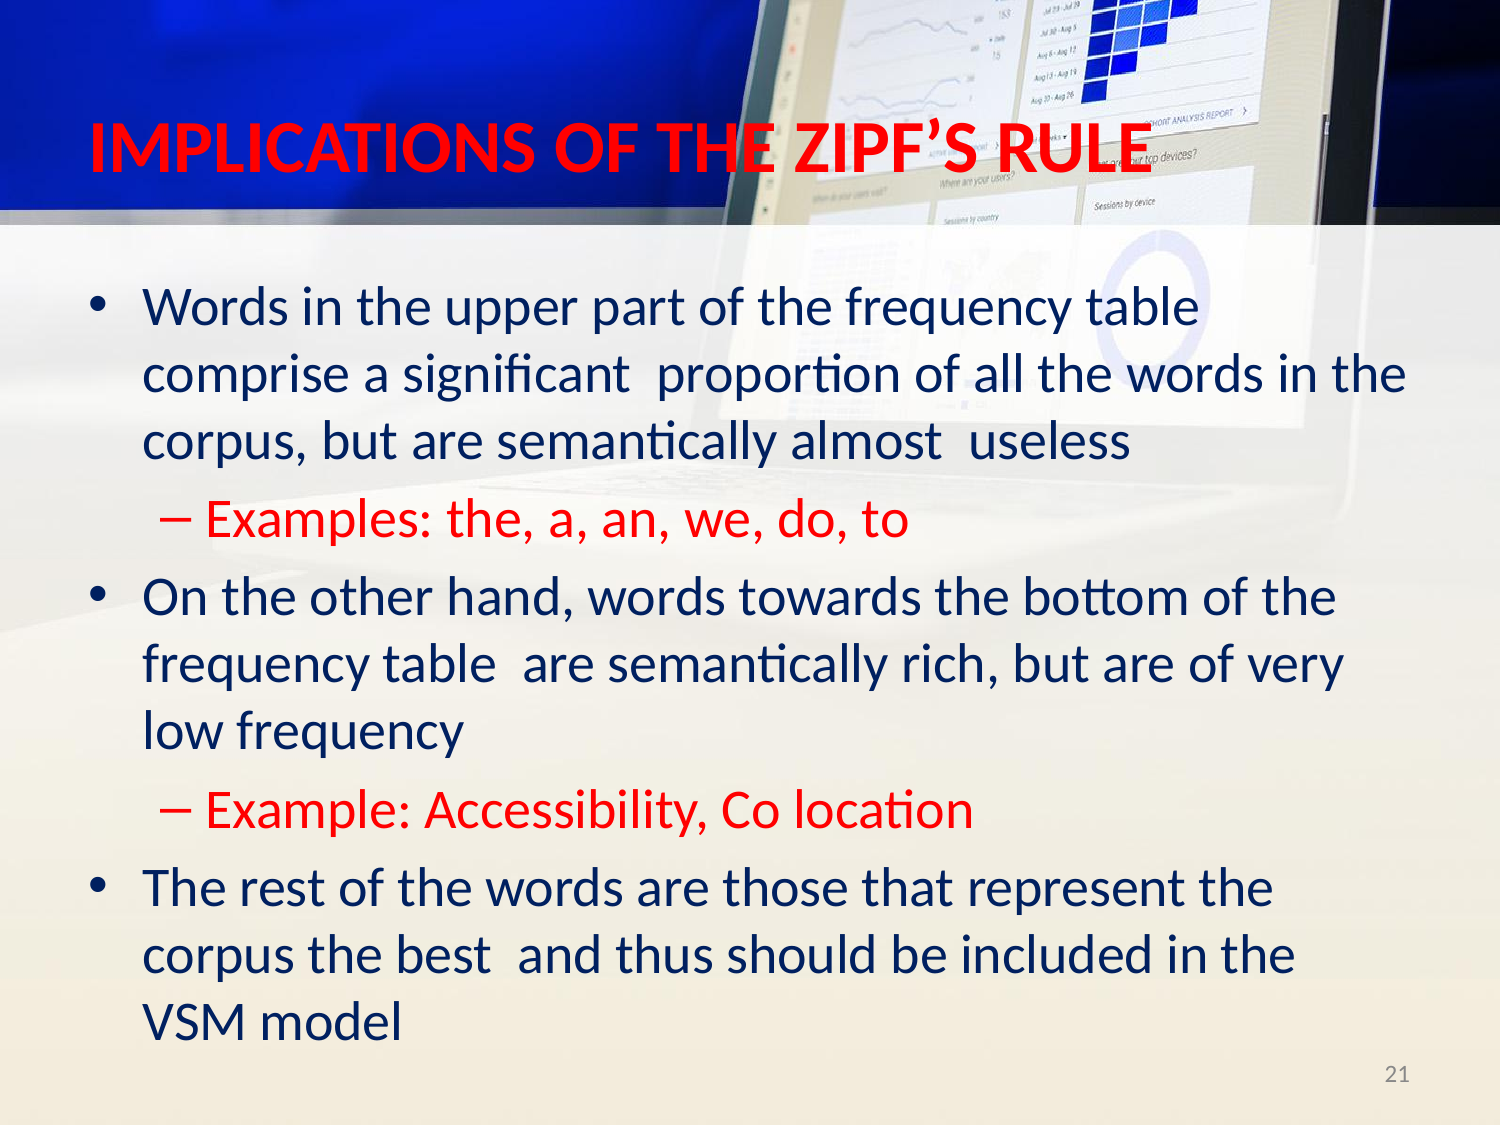

# IMPLICATIONS OF THE ZIPF’S RULE
Words in the upper part of the frequency table comprise a significant  proportion of all the words in the corpus, but are semantically almost  useless
Examples: the, a, an, we, do, to
On the other hand, words towards the bottom of the frequency table  are semantically rich, but are of very low frequency
Example: Accessibility, Co location
The rest of the words are those that represent the corpus the best  and thus should be included in the VSM model

21